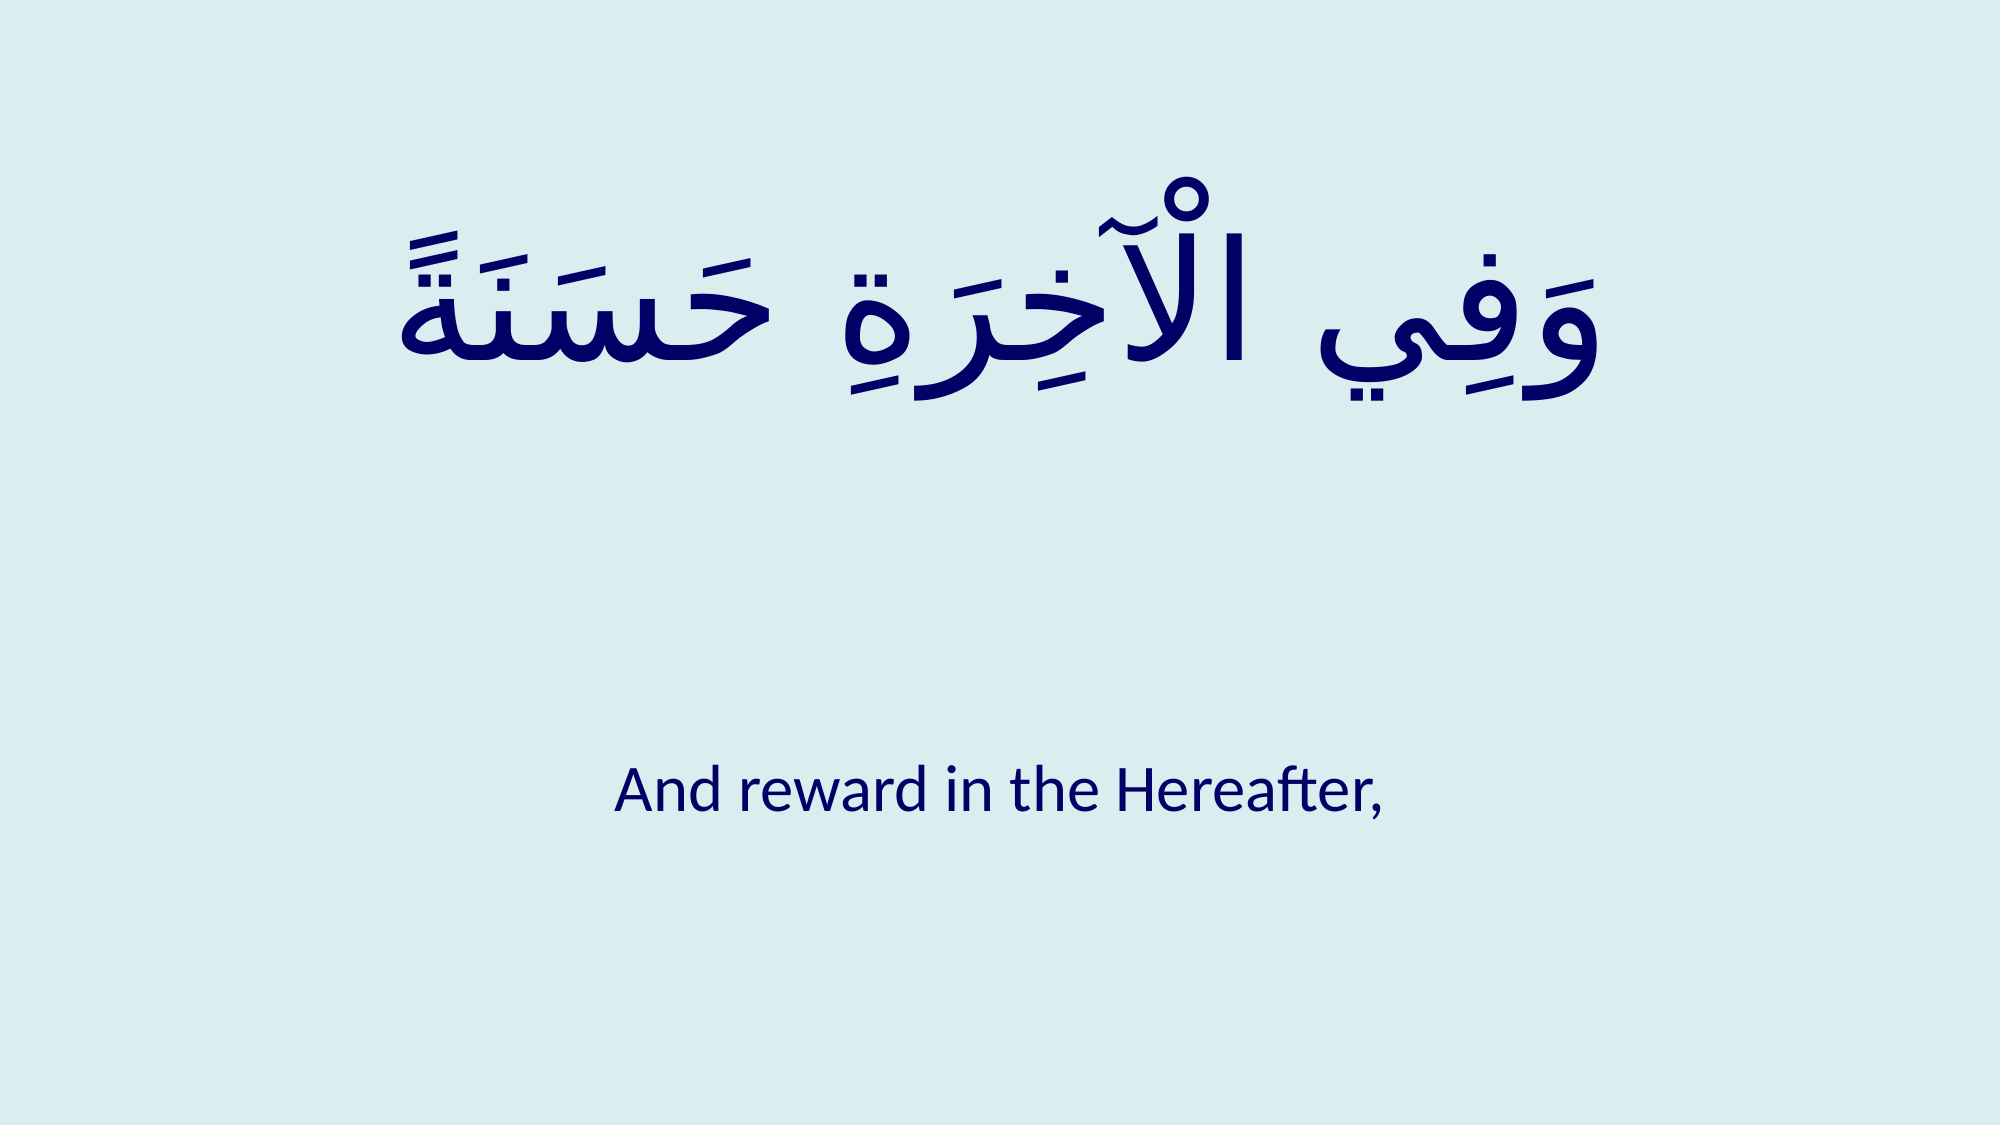

# وَفِي الْآخِرَةِ حَسَنَةً
And reward in the Hereafter,